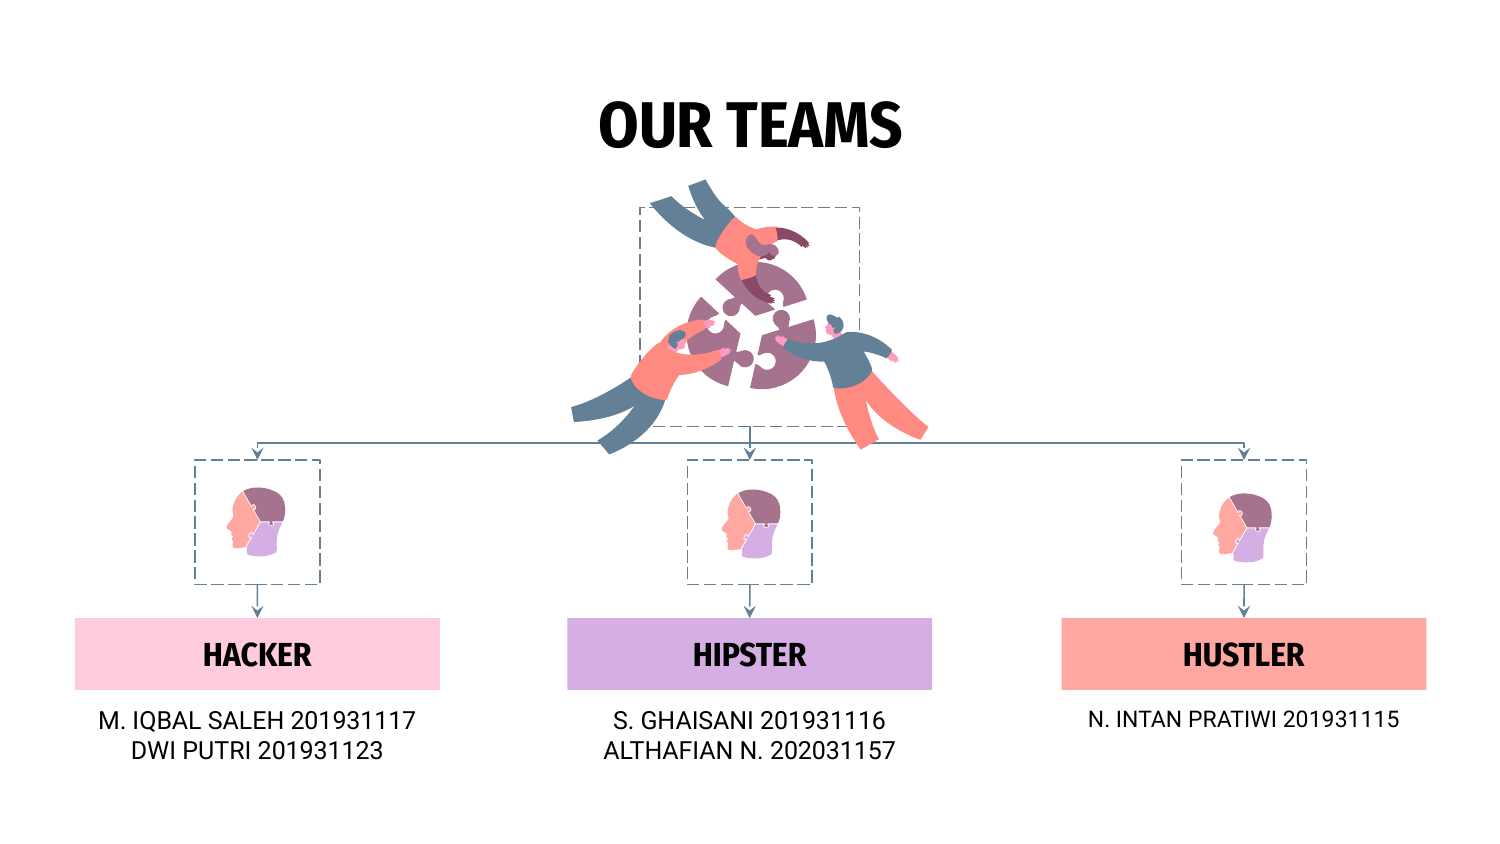

# OUR TEAMS

HACKER
M. IQBAL SALEH 201931117
DWI PUTRI 201931123

HIPSTER
S. GHAISANI 201931116
ALTHAFIAN N. 202031157

HUSTLER
N. INTAN PRATIWI 201931115